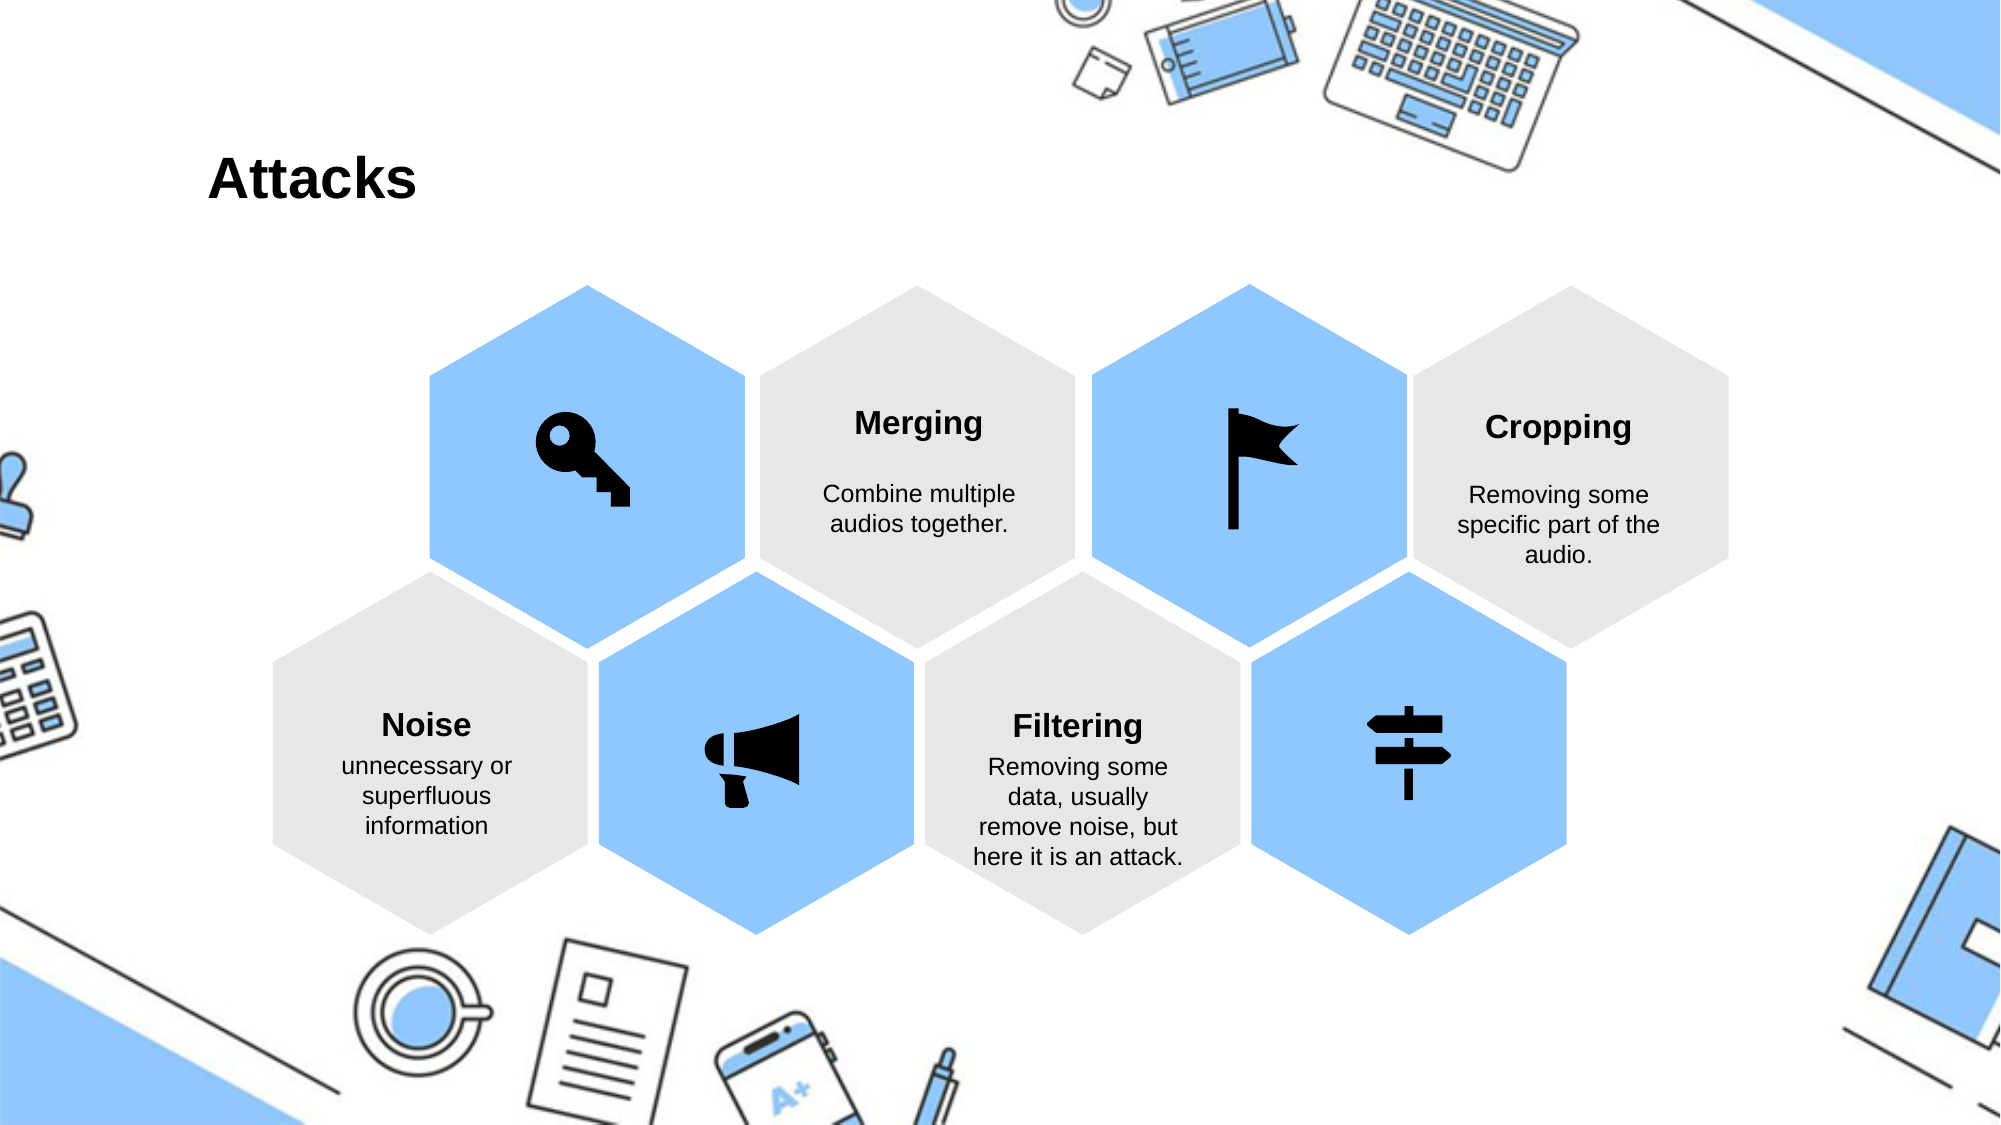

Attacks

Merging
Combine multiple audios together.
Cropping
Removing some specific part of the audio.

Noise
unnecessary or superfluous information
Filtering
Removing some data, usually remove noise, but here it is an attack.